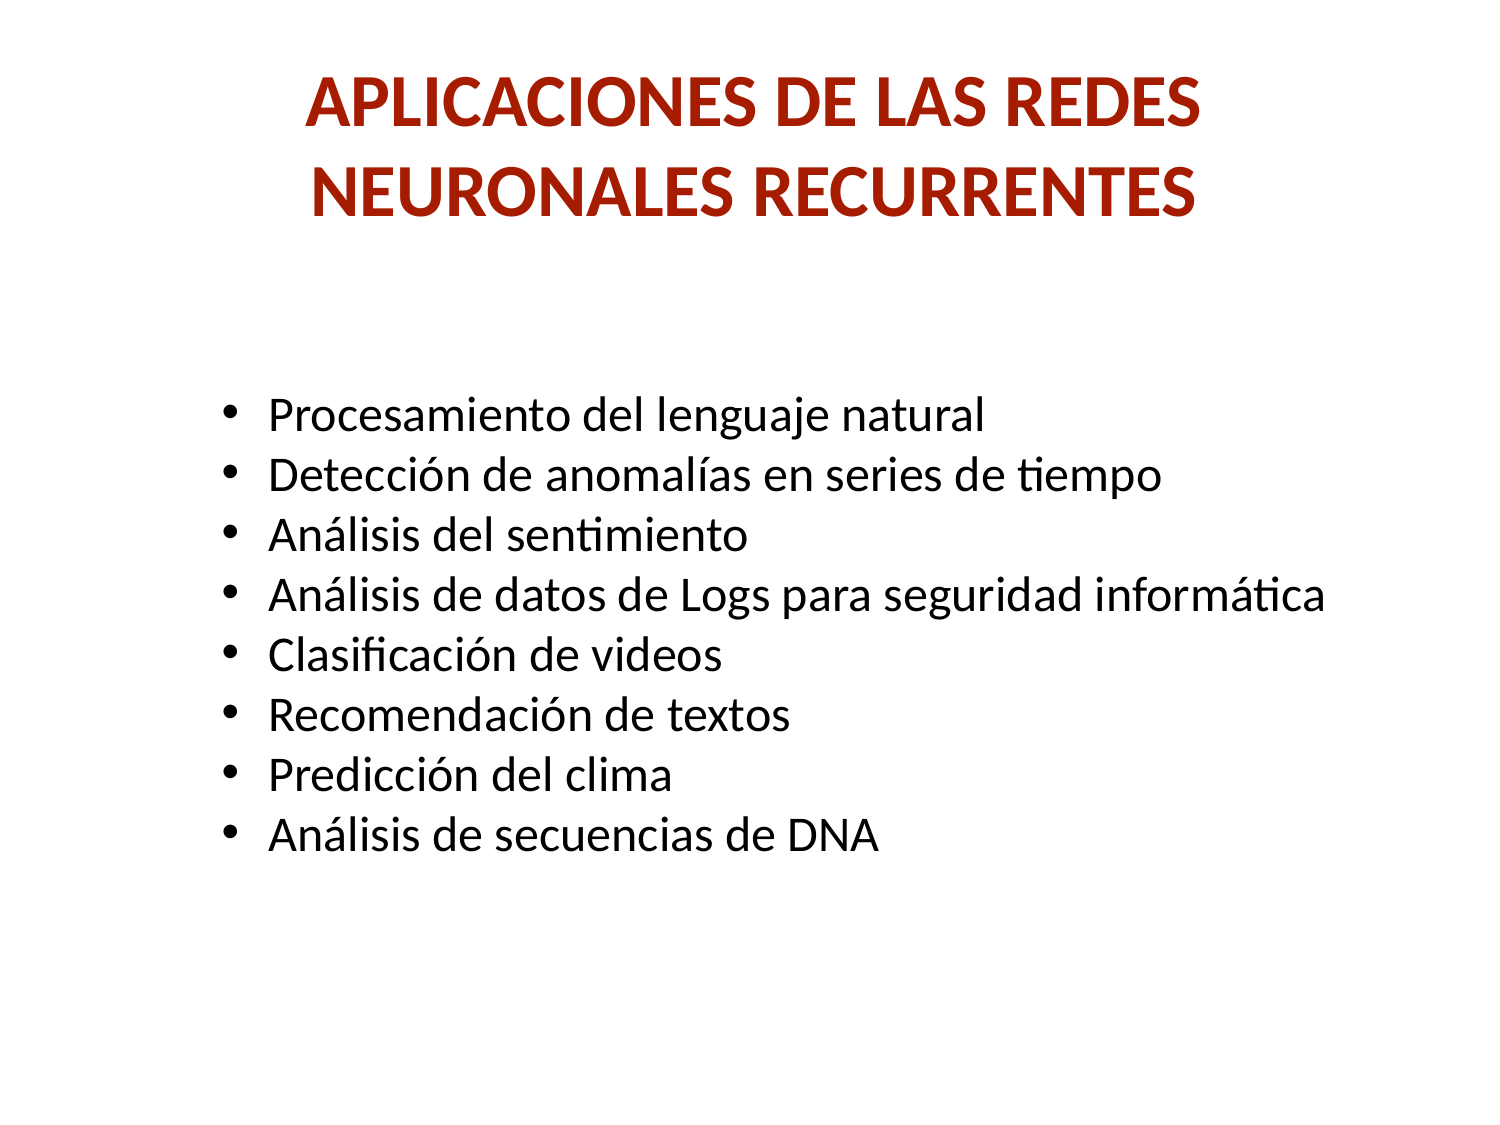

# Aplicaciones de las Redes Neuronales Recurrentes
Procesamiento del lenguaje natural
Detección de anomalías en series de tiempo
Análisis del sentimiento
Análisis de datos de Logs para seguridad informática
Clasificación de videos
Recomendación de textos
Predicción del clima
Análisis de secuencias de DNA